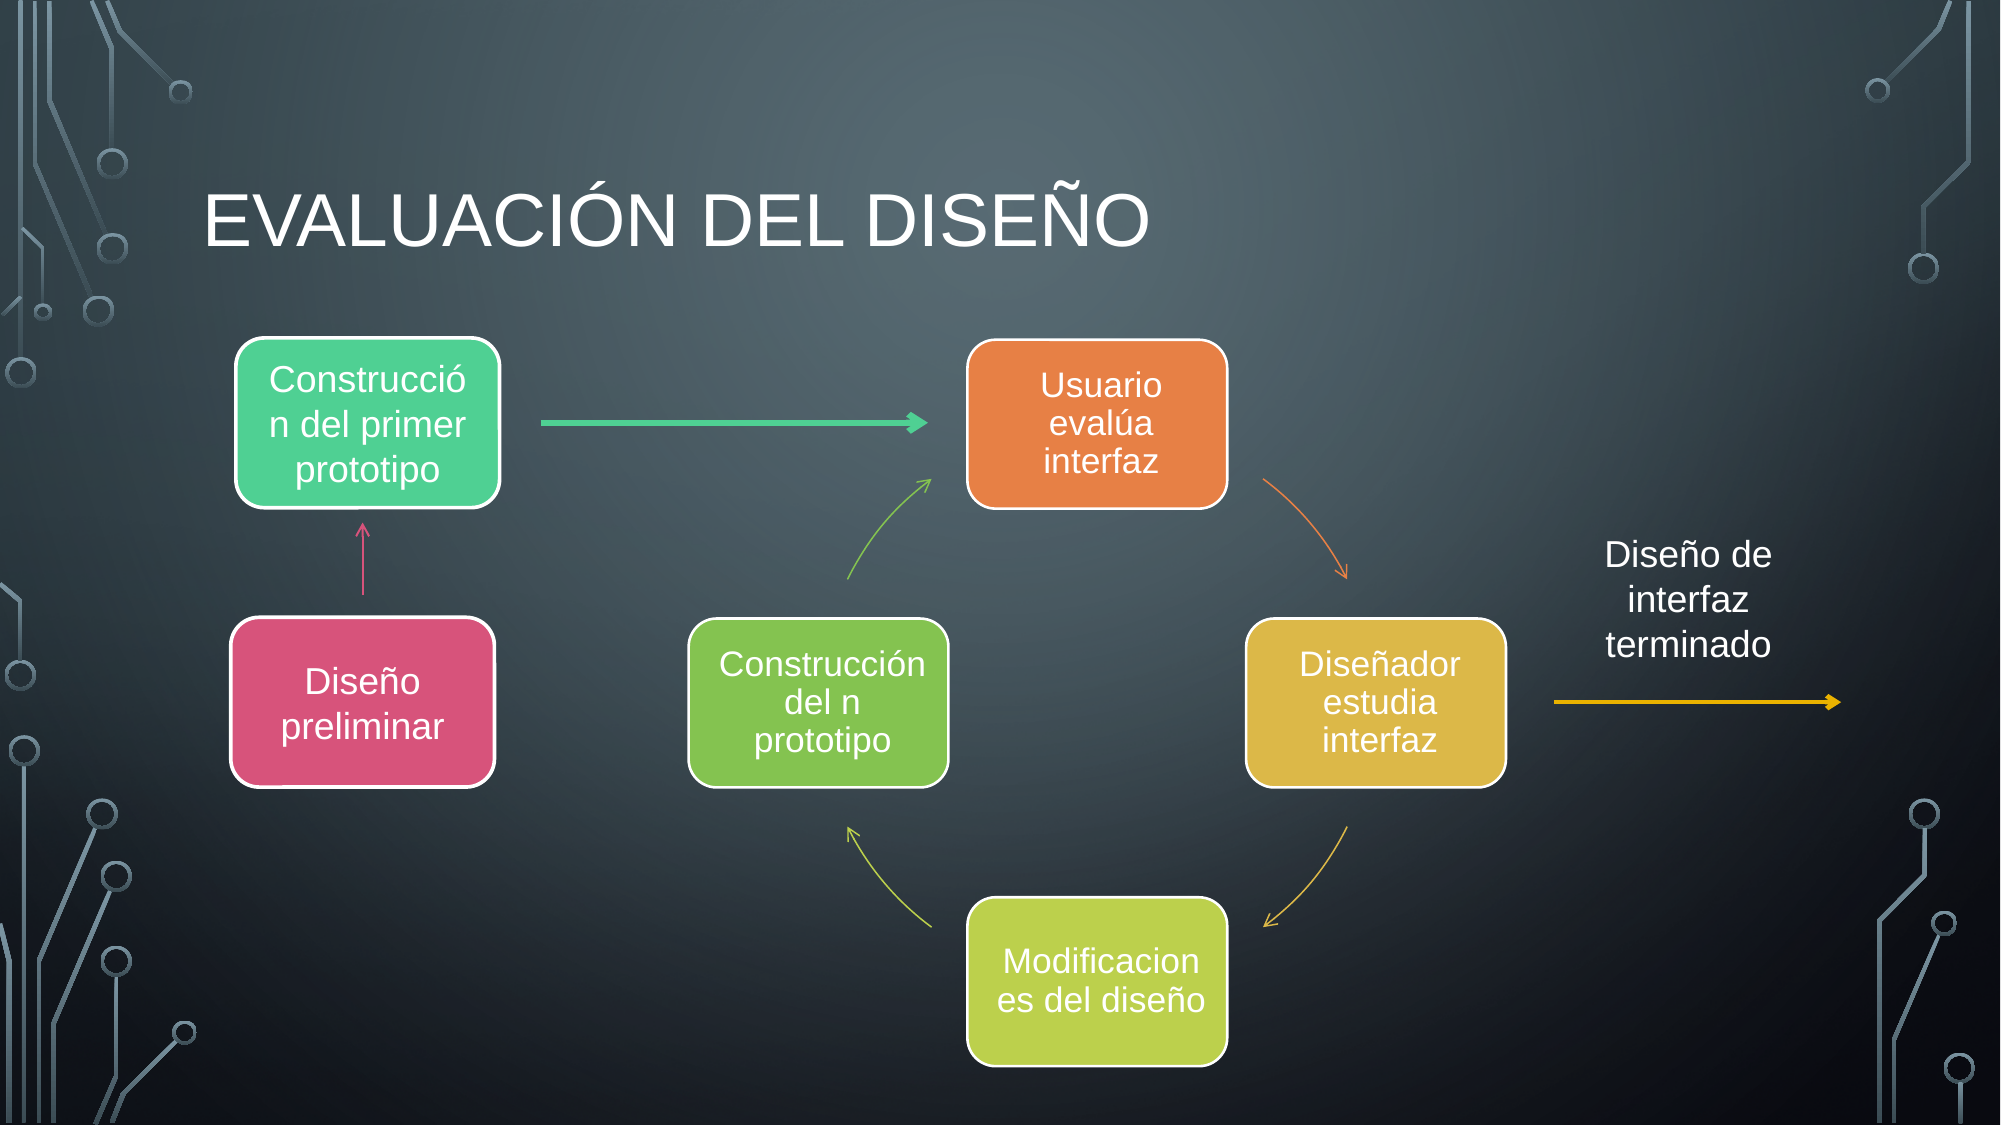

# EVALUACIÓN DEL DISEÑO
Construcción del primer prototipo
Usuario evalúa interfaz
Diseñador estudia interfaz
Modificaciones del diseño
Construcción del n prototipo
Diseño de interfaz
terminado
Diseño
preliminar